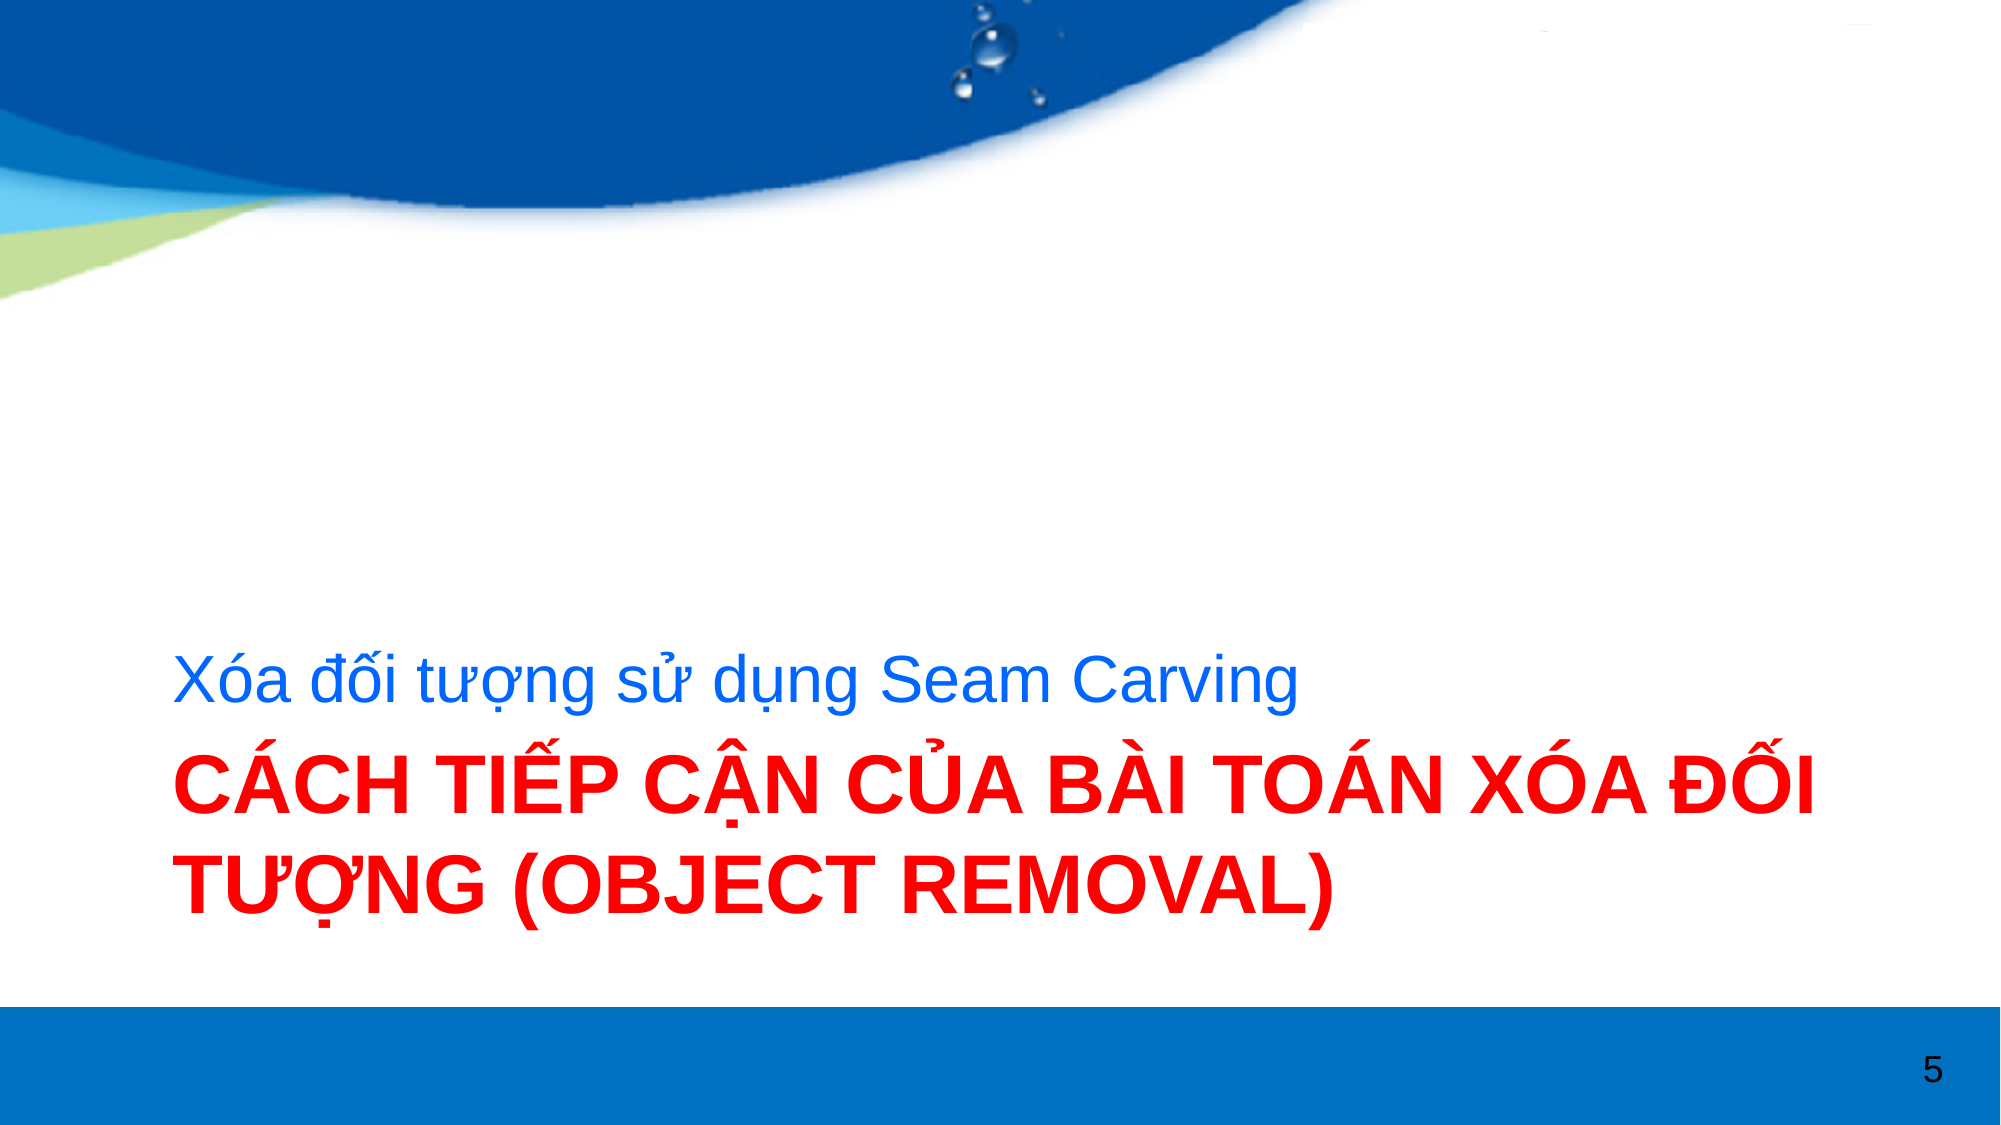

Xóa đối tượng sử dụng Seam Carving
# Cách tiếp cận của bài toán xóa đối tượng (Object removal)